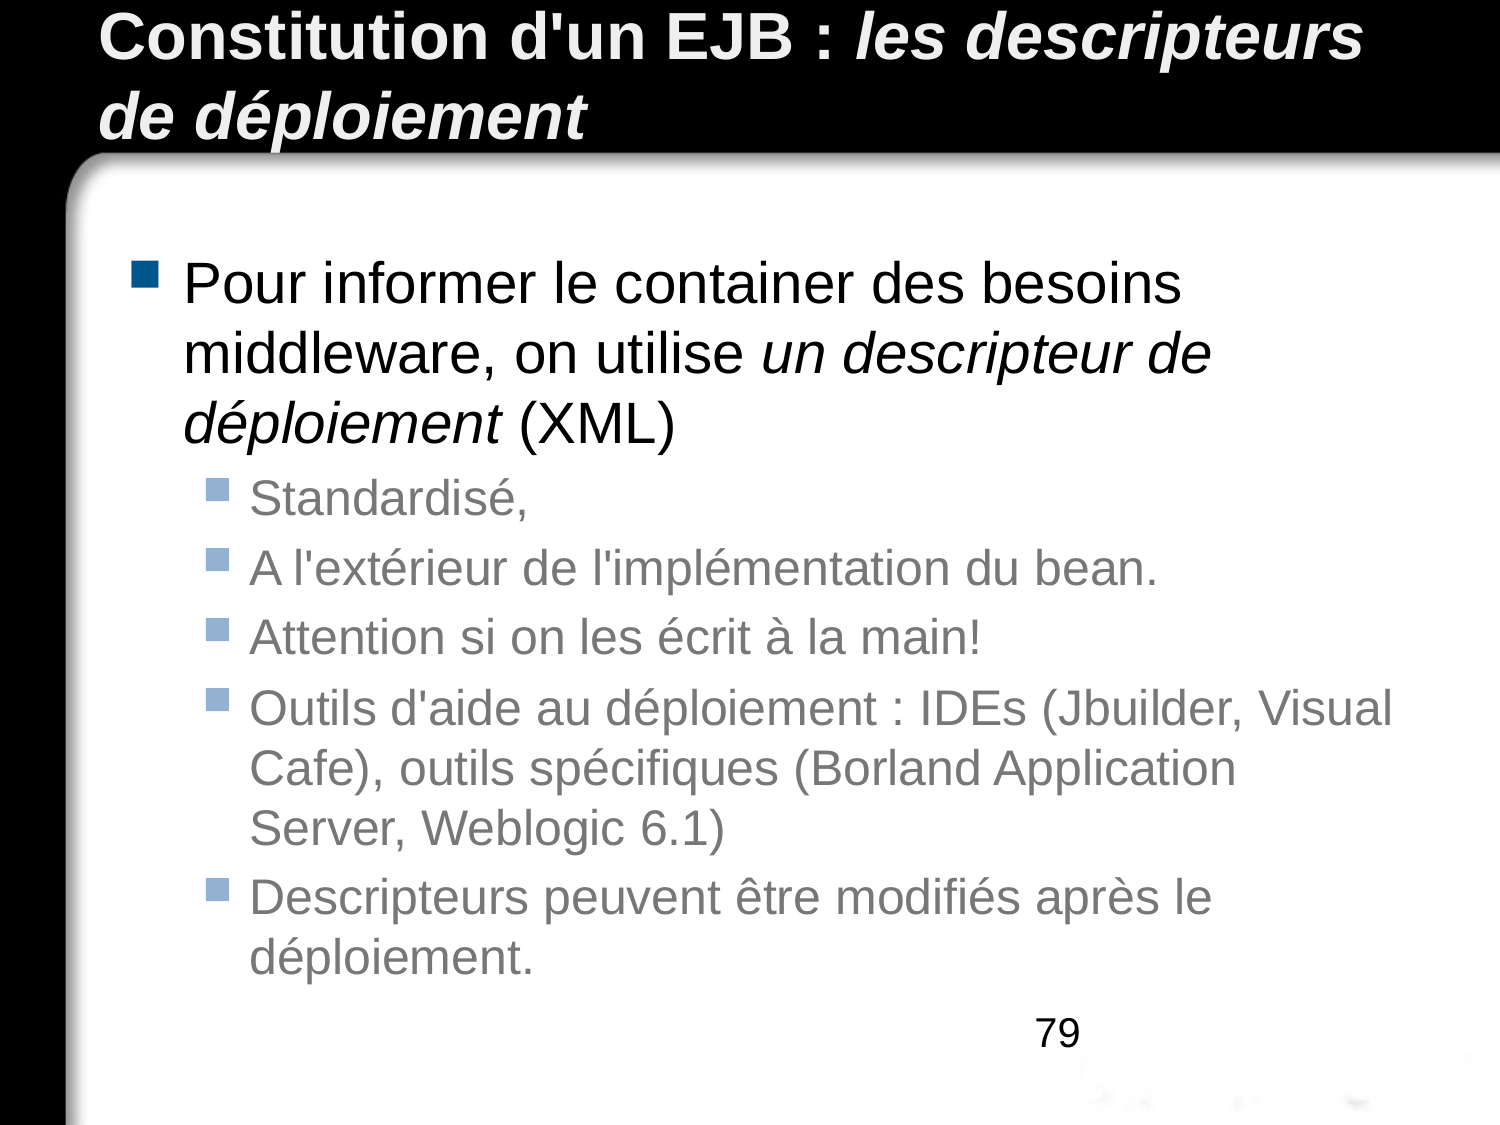

# Constitution d'un EJB : les descripteurs de déploiement
Pour informer le container des besoins middleware, on utilise un descripteur de déploiement (XML)
Standardisé,
A l'extérieur de l'implémentation du bean.
Attention si on les écrit à la main!
Outils d'aide au déploiement : IDEs (Jbuilder, Visual Cafe), outils spécifiques (Borland Application Server, Weblogic 6.1)
Descripteurs peuvent être modifiés après le déploiement.